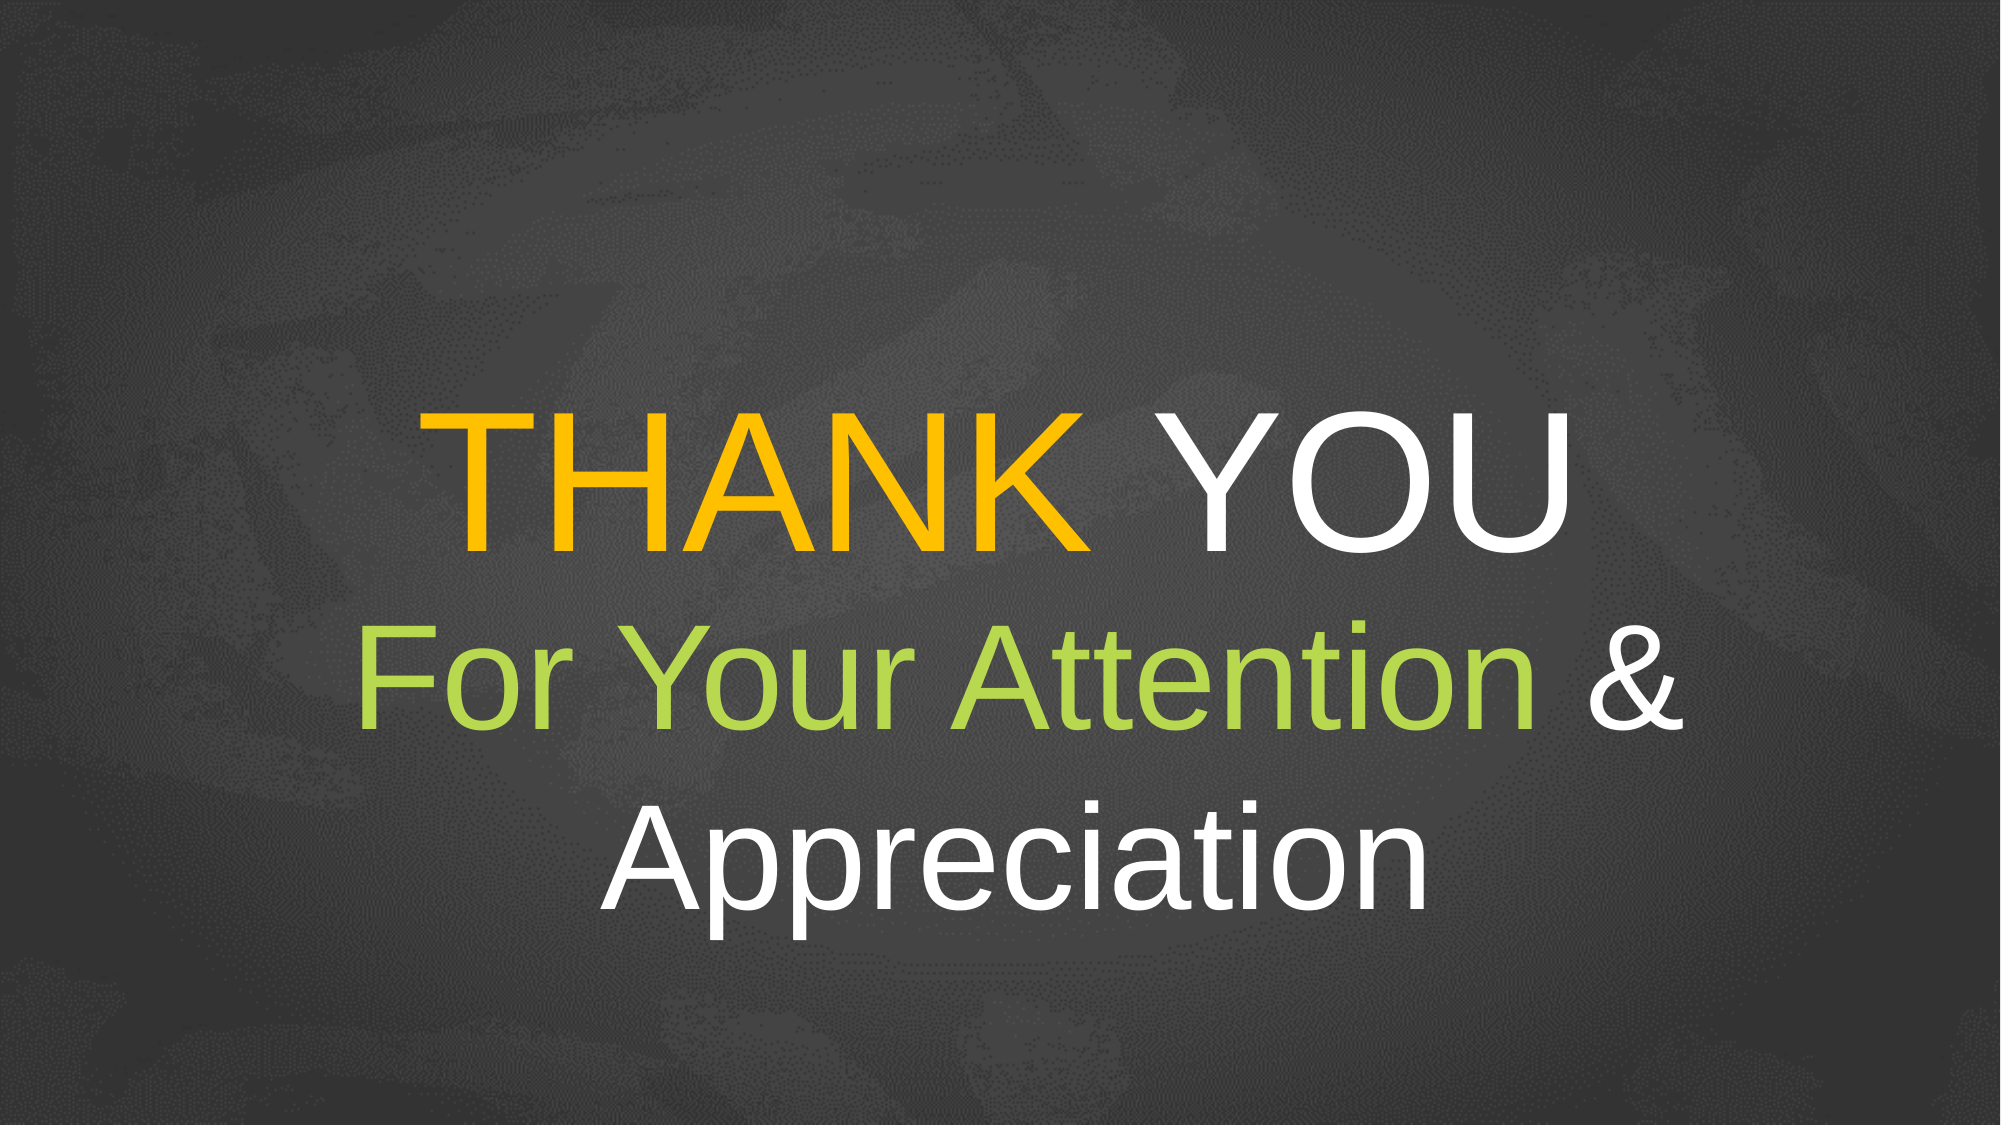

THANK YOU
For Your Attention & Appreciation